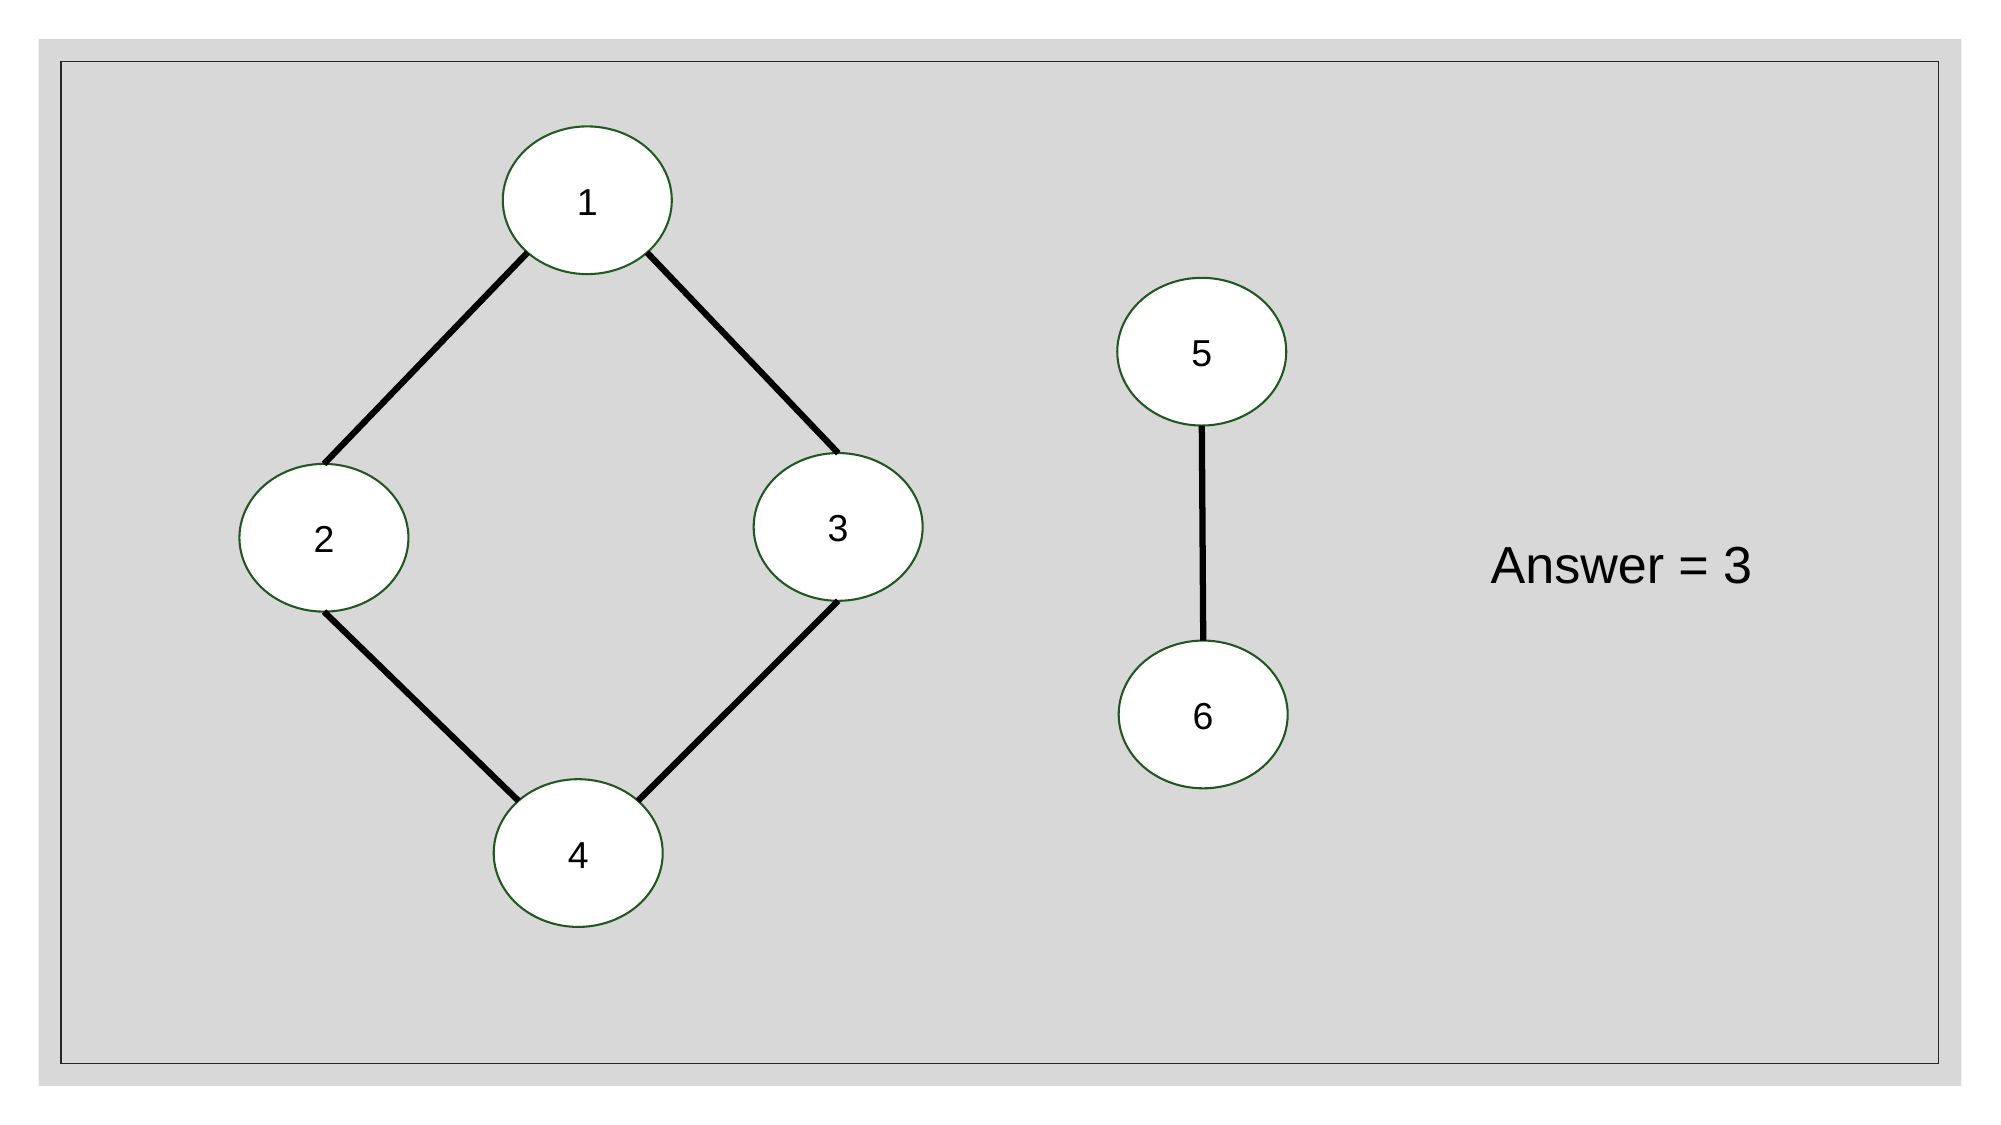

1
5
3
2
Answer = 3
6
4